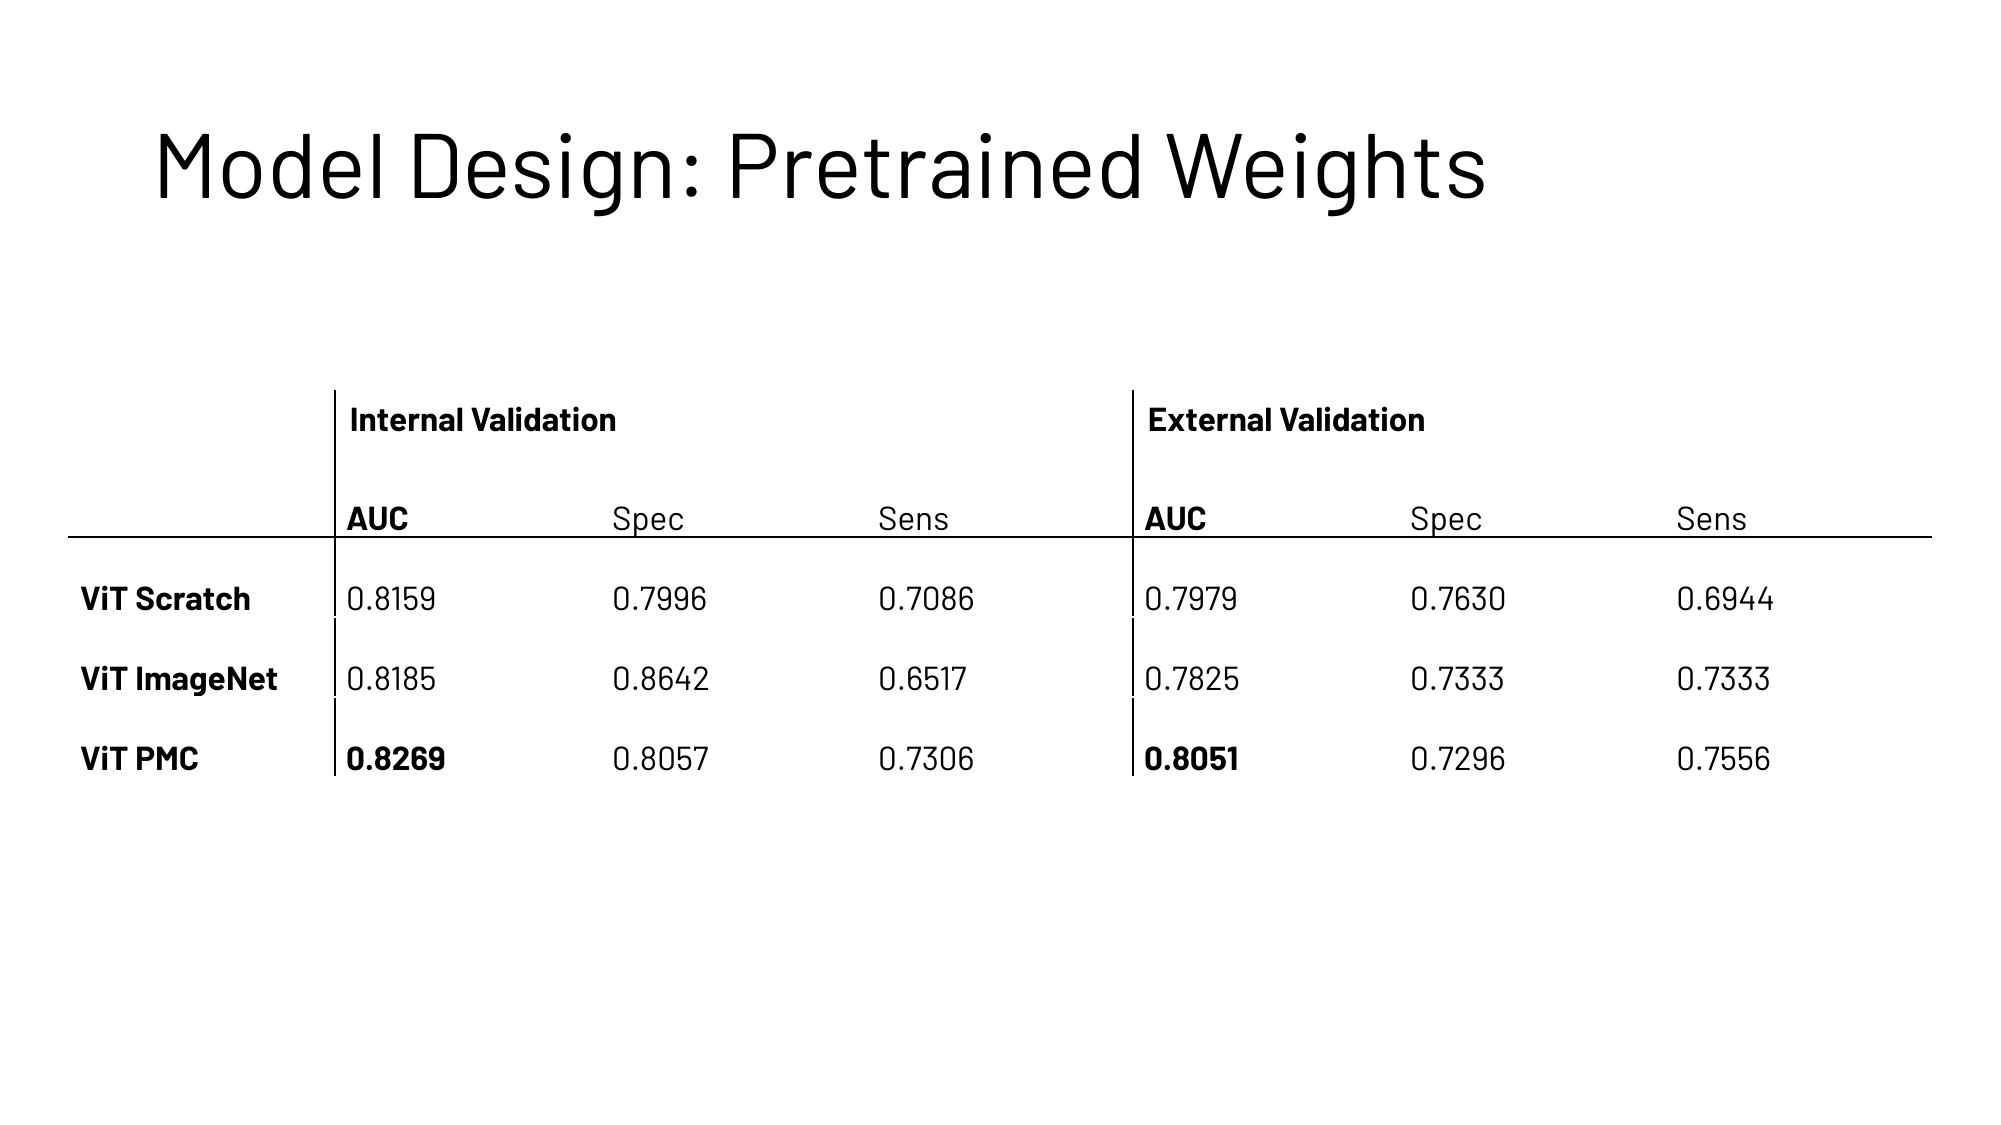

# Model Design: Pretrained Weights
|  | Internal Validation |  |  | External Validation |  |  |
| --- | --- | --- | --- | --- | --- | --- |
|  | AUC | Spec | Sens | AUC | Spec | Sens |
| ViT Scratch | 0.8159 | 0.7996 | 0.7086 | 0.7979 | 0.7630 | 0.6944 |
| ViT ImageNet | 0.8185 | 0.8642 | 0.6517 | 0.7825 | 0.7333 | 0.7333 |
| ViT PMC | 0.8269 | 0.8057 | 0.7306 | 0.8051 | 0.7296 | 0.7556 |